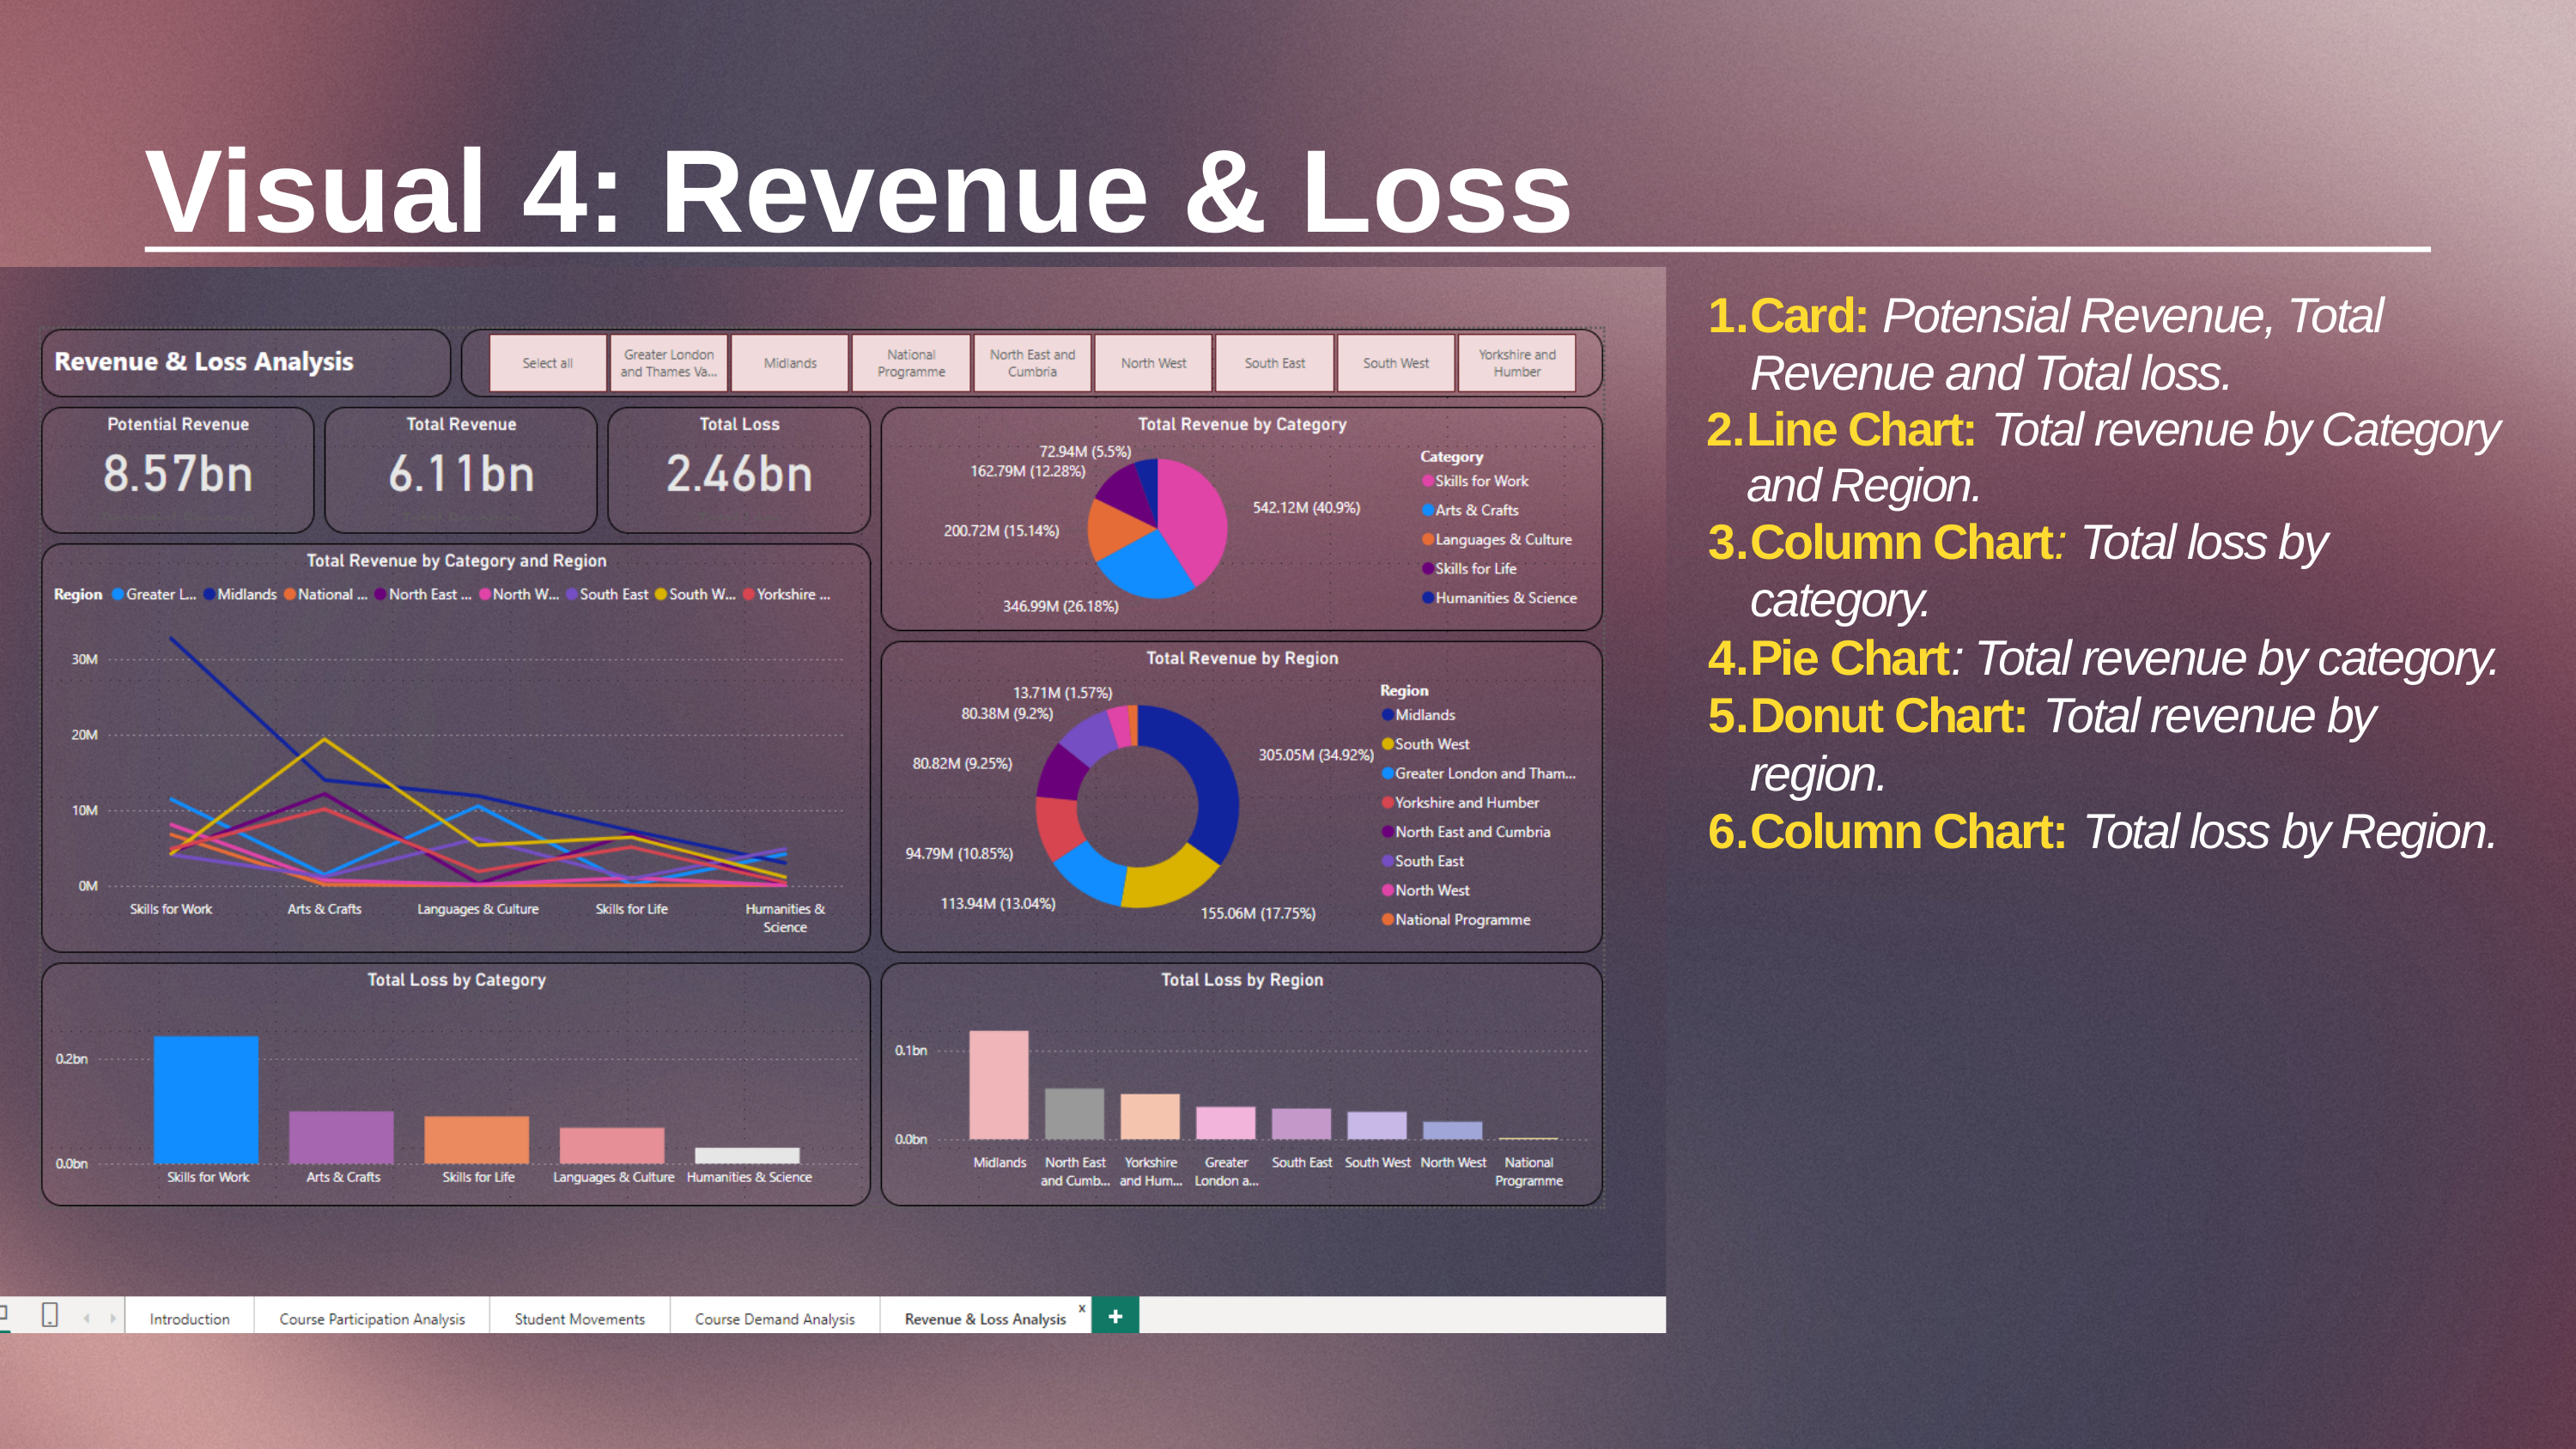

Visual 4: Revenue & Loss

Card: Potensial Revenue, Total Revenue and Total loss.
Line Chart: Total revenue by Category and Region.
Column Chart: Total loss by category.
Pie Chart: Total revenue by category.
Donut Chart: Total revenue by region.
Column Chart: Total loss by Region.